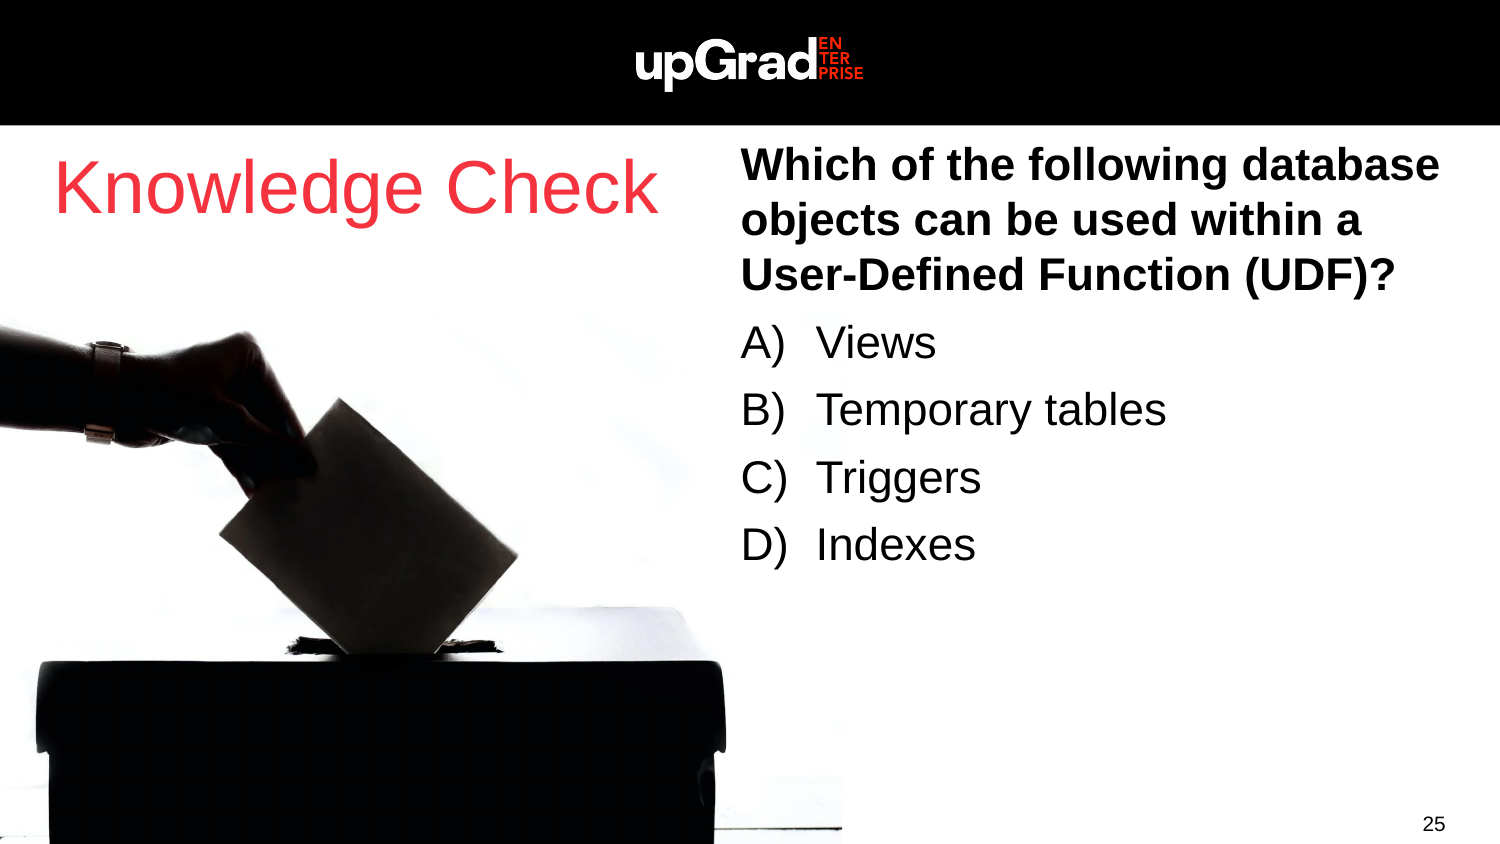

Which of the following database objects can be used within a User-Defined Function (UDF)?
Views
Temporary tables
Triggers
Indexes
Knowledge Check
25